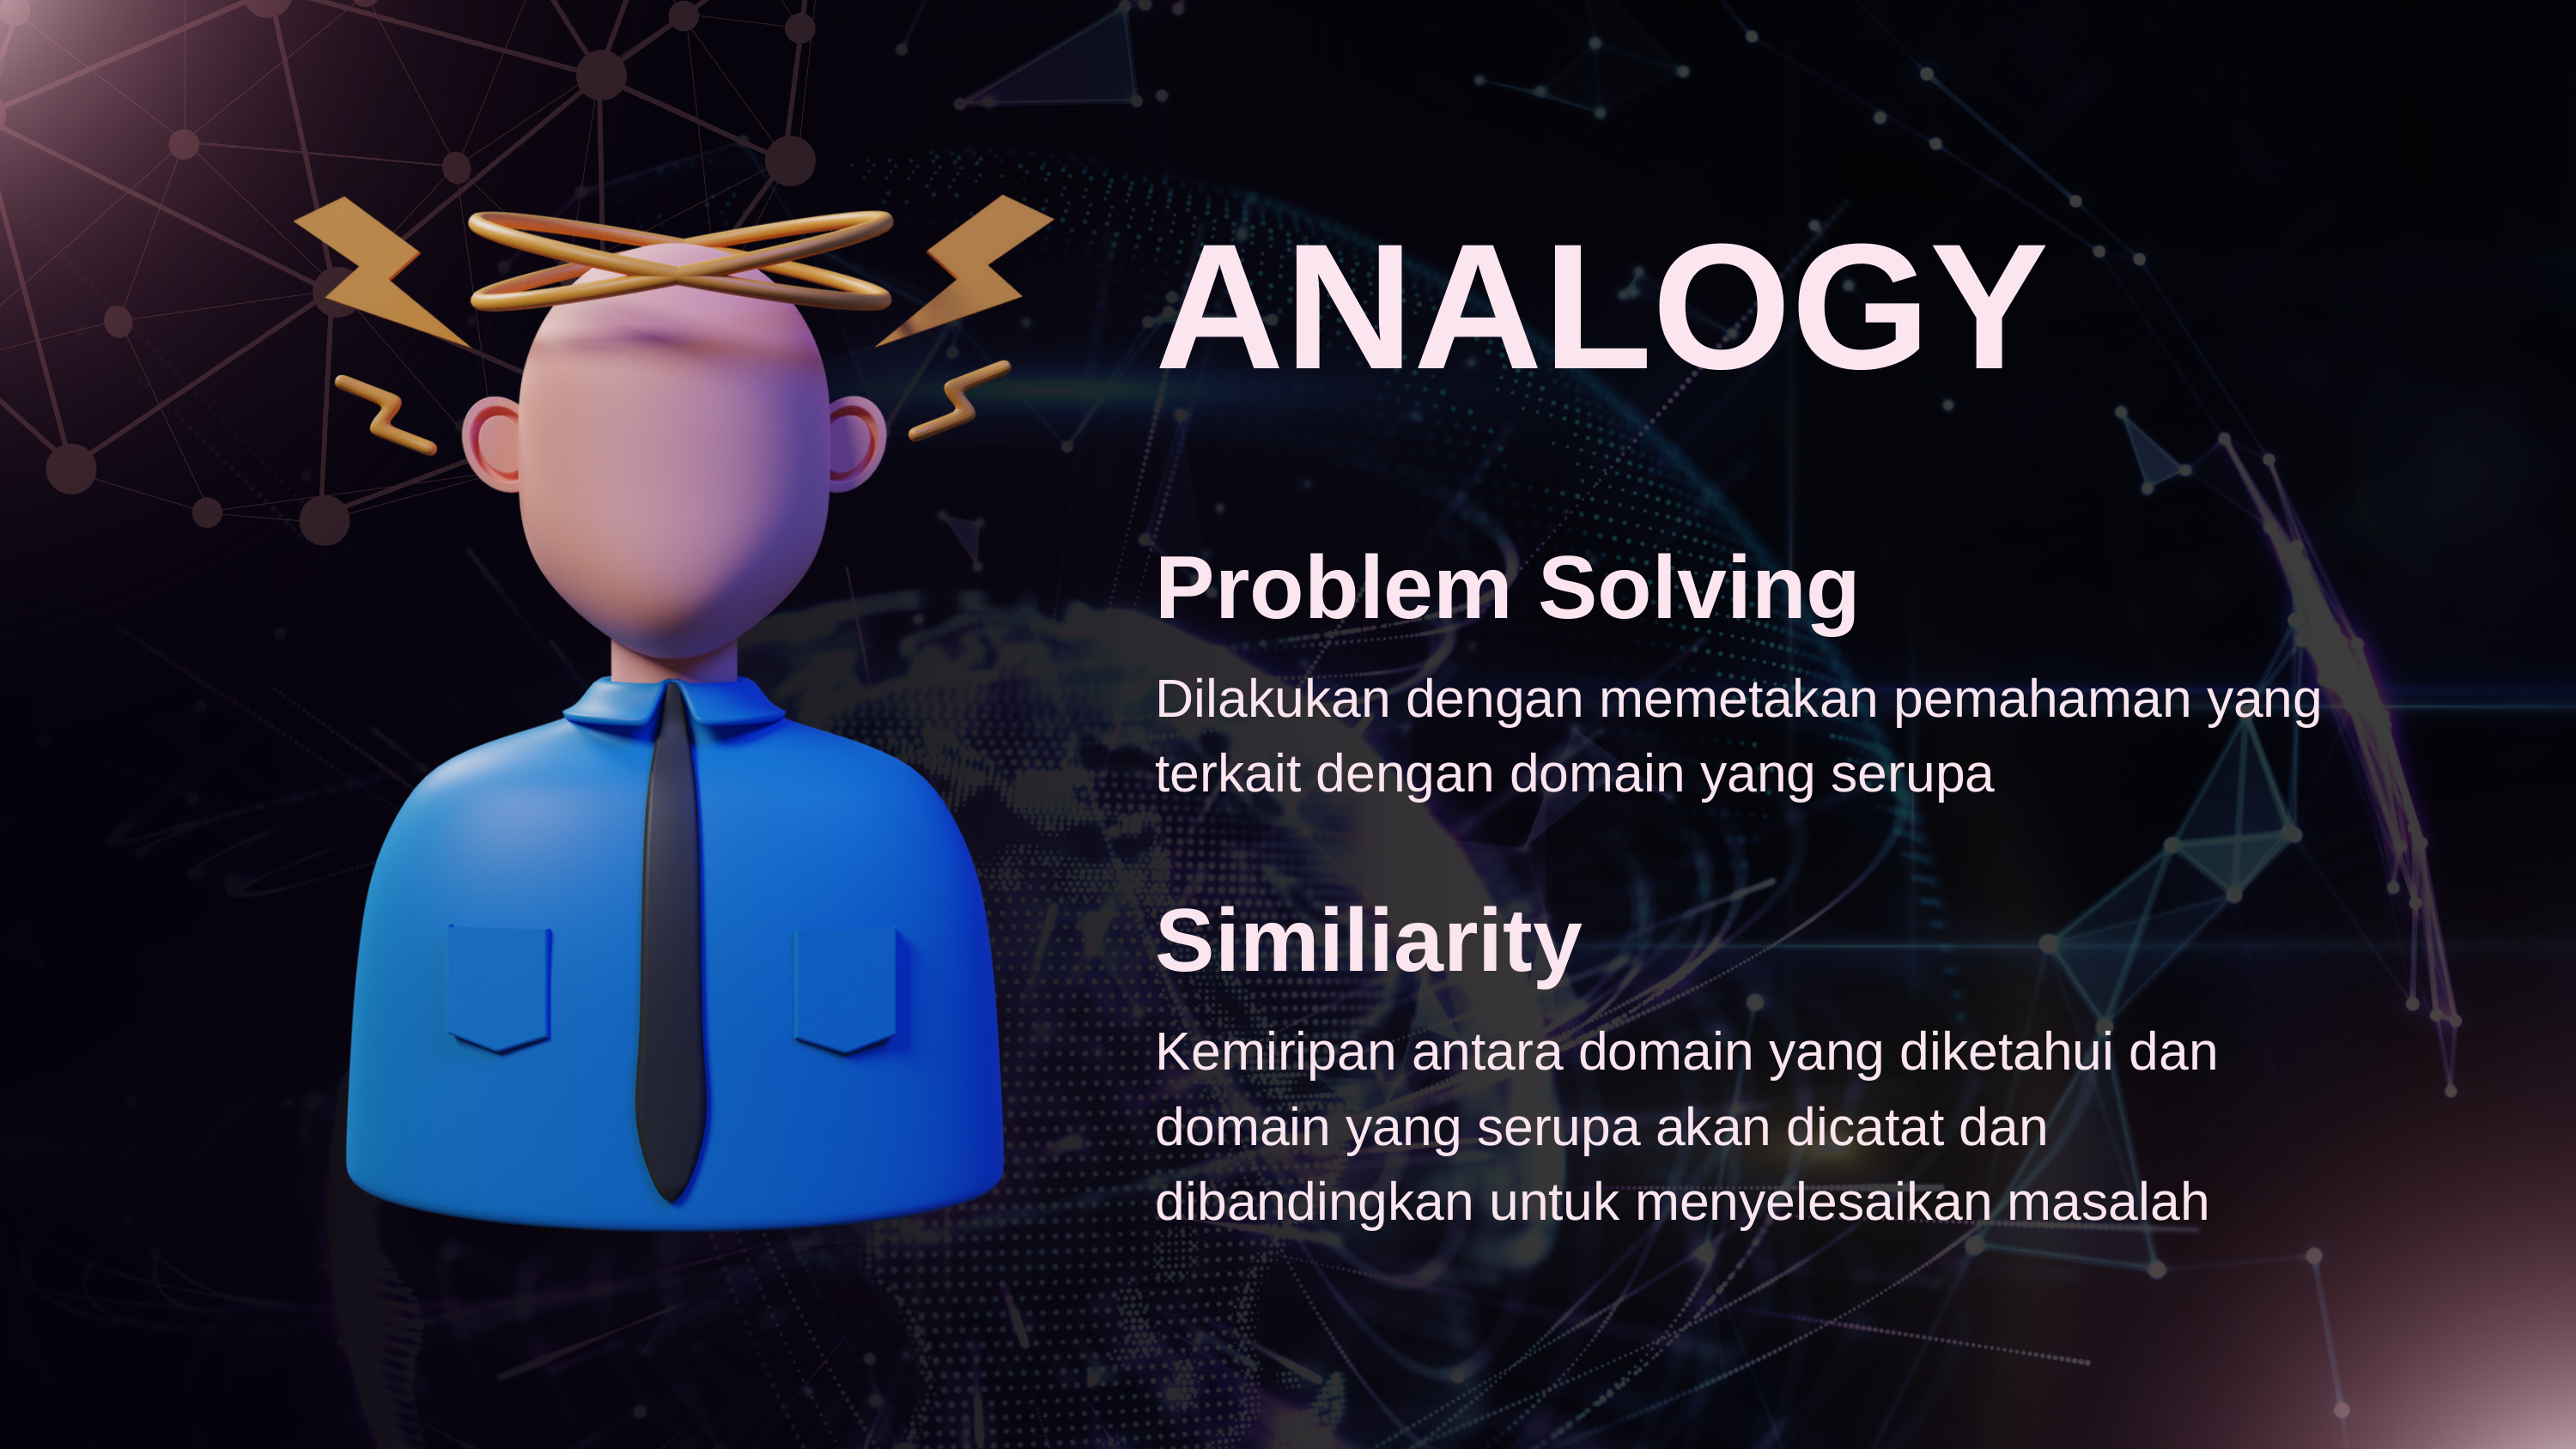

ANALOGY

Problem Solving
Dilakukan dengan memetakan pemahaman yang terkait dengan domain yang serupa

Similiarity
Kemiripan antara domain yang diketahui dan domain yang serupa akan dicatat dan dibandingkan untuk menyelesaikan masalah